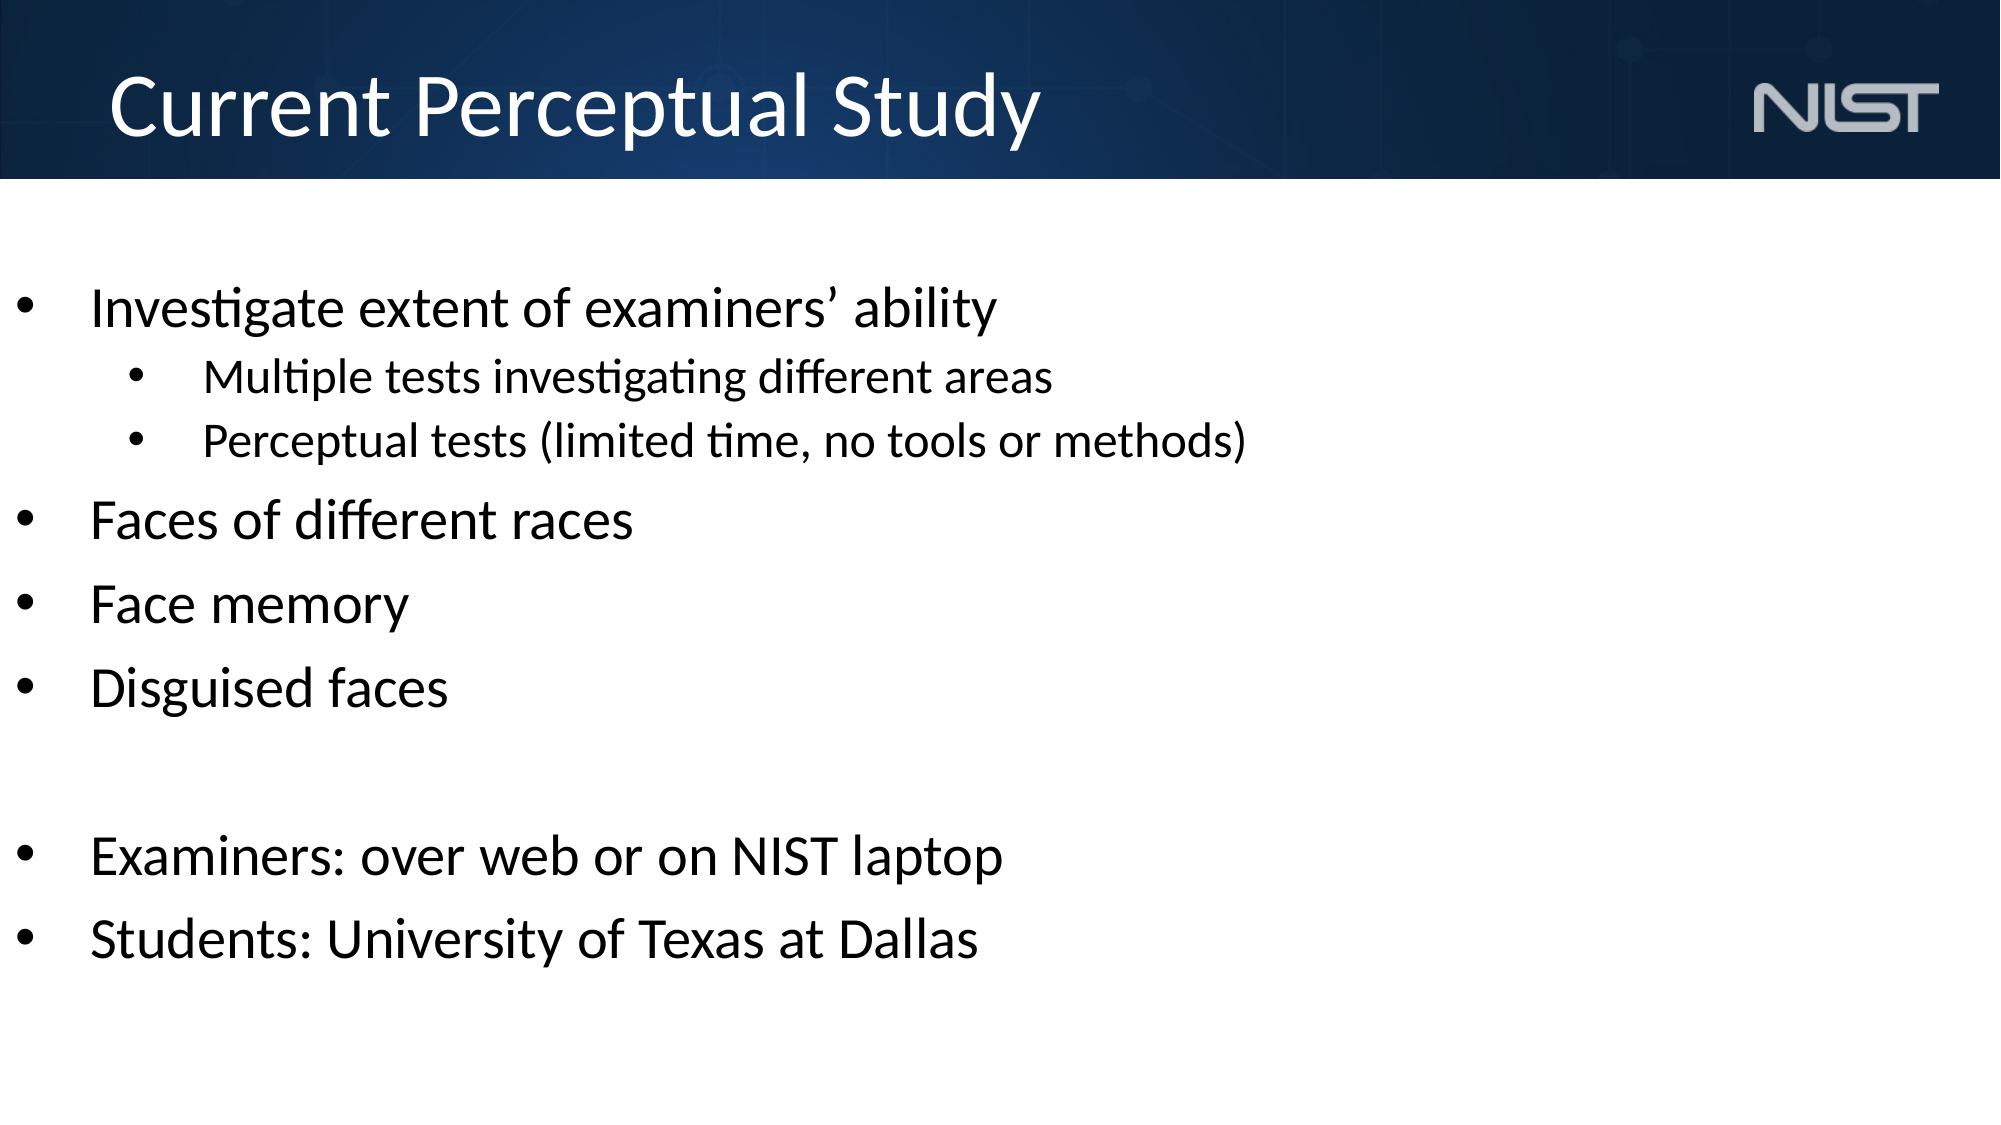

# Current Perceptual Study

Investigate extent of examiners’ ability
Multiple tests investigating different areas
Perceptual tests (limited time, no tools or methods)
Faces of different races
Face memory
Disguised faces

Examiners: over web or on NIST laptop
Students: University of Texas at Dallas